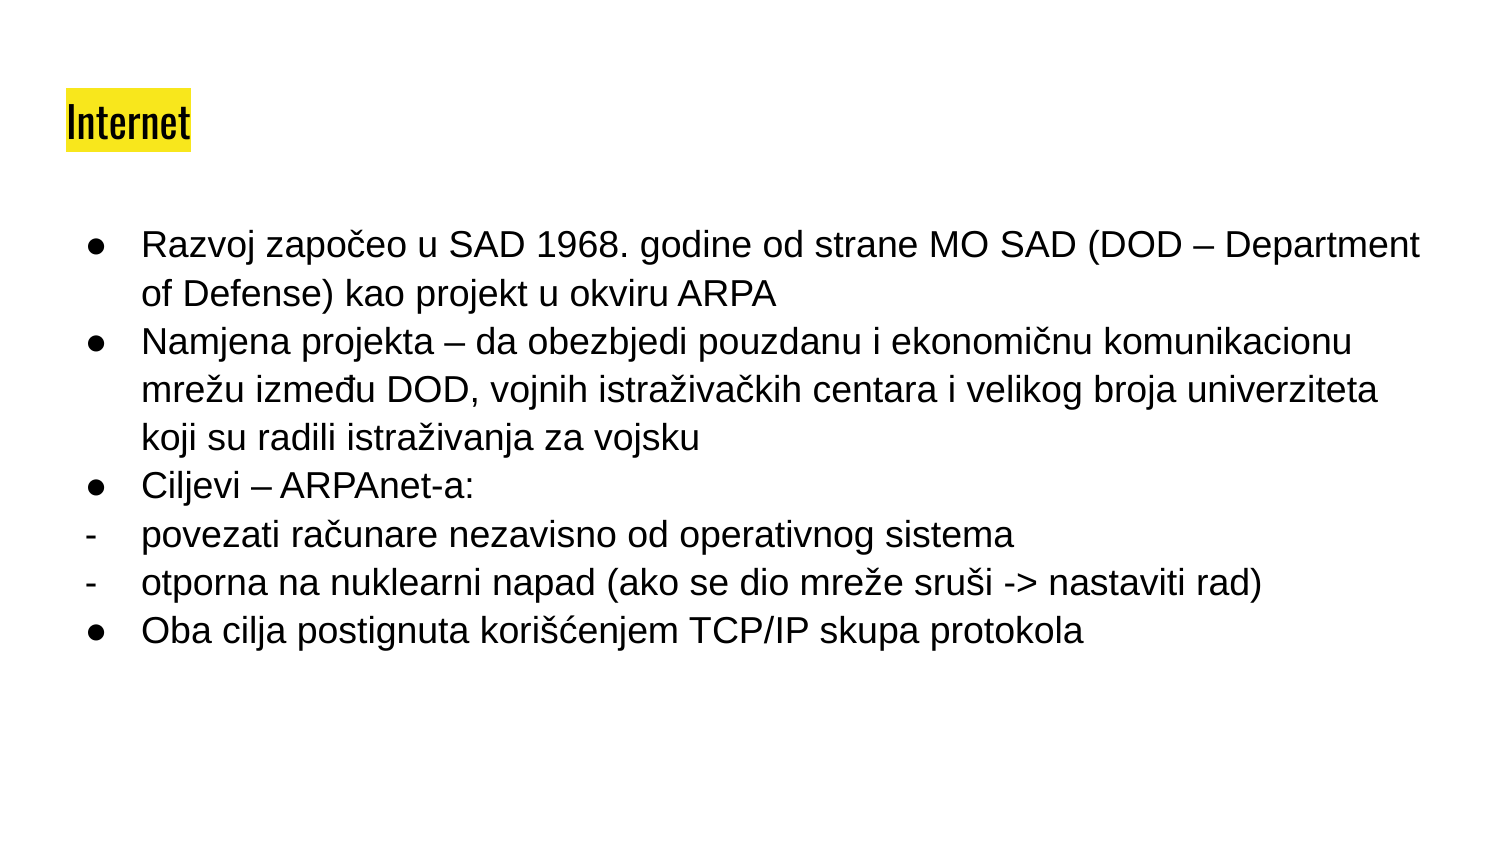

# Internet
Razvoj započeo u SAD 1968. godine od strane MO SAD (DOD – Department of Defense) kao projekt u okviru ARPA
Namjena projekta – da obezbjedi pouzdanu i ekonomičnu komunikacionu mrežu između DOD, vojnih istraživačkih centara i velikog broja univerziteta koji su radili istraživanja za vojsku
Ciljevi – ARPAnet-a:
povezati računare nezavisno od operativnog sistema
otporna na nuklearni napad (ako se dio mreže sruši -> nastaviti rad)
Oba cilja postignuta korišćenjem TCP/IP skupa protokola